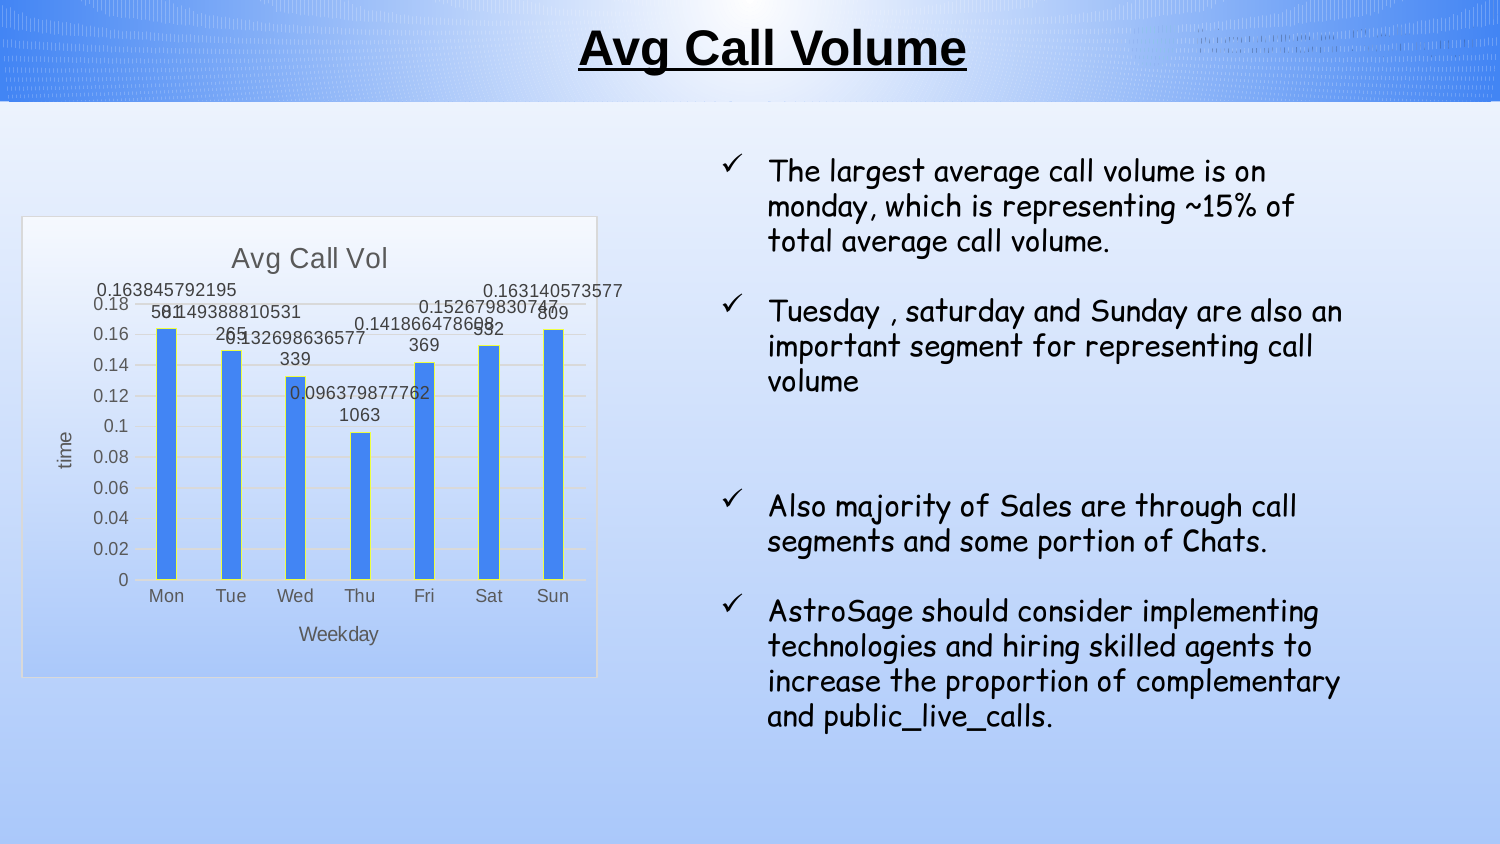

Avg Call Volume
The largest average call volume is on monday, which is representing ~15% of total average call volume.

Tuesday , saturday and Sunday are also an important segment for representing call volume

### Chart: AVG Call Volume

| Category |
|---|

### Chart:

| Category | Avg Call Vol |
|---|---|
| Mon | 0.16384579219558063 |
| Tue | 0.14938881053126468 |
| Wed | 0.13269863657733896 |
| Thu | 0.09637987776210626 |
| Fri | 0.1418664786083686 |
| Sat | 0.15267983074753175 |
| Sun | 0.16314057357780912 |
Also majority of Sales are through call segments and some portion of Chats.

AstroSage should consider implementing technologies and hiring skilled agents to increase the proportion of complementary and public_live_calls.